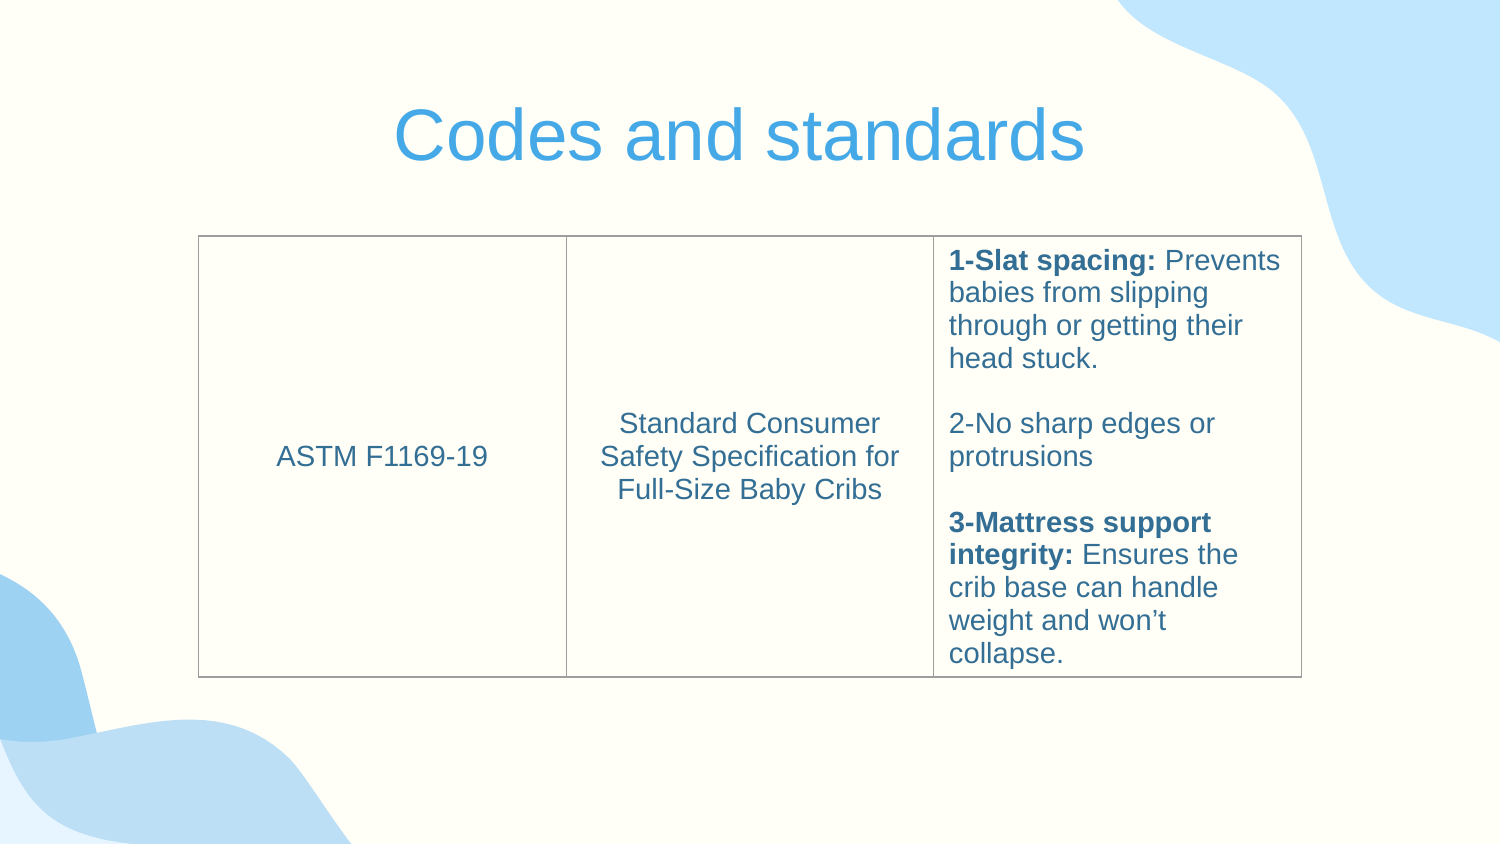

# Codes and standards
| ASTM F1169-19 | Standard Consumer Safety Specification for Full-Size Baby Cribs | 1-Slat spacing: Prevents babies from slipping through or getting their head stuck. 2-No sharp edges or protrusions 3-Mattress support integrity: Ensures the crib base can handle weight and won’t collapse. |
| --- | --- | --- |